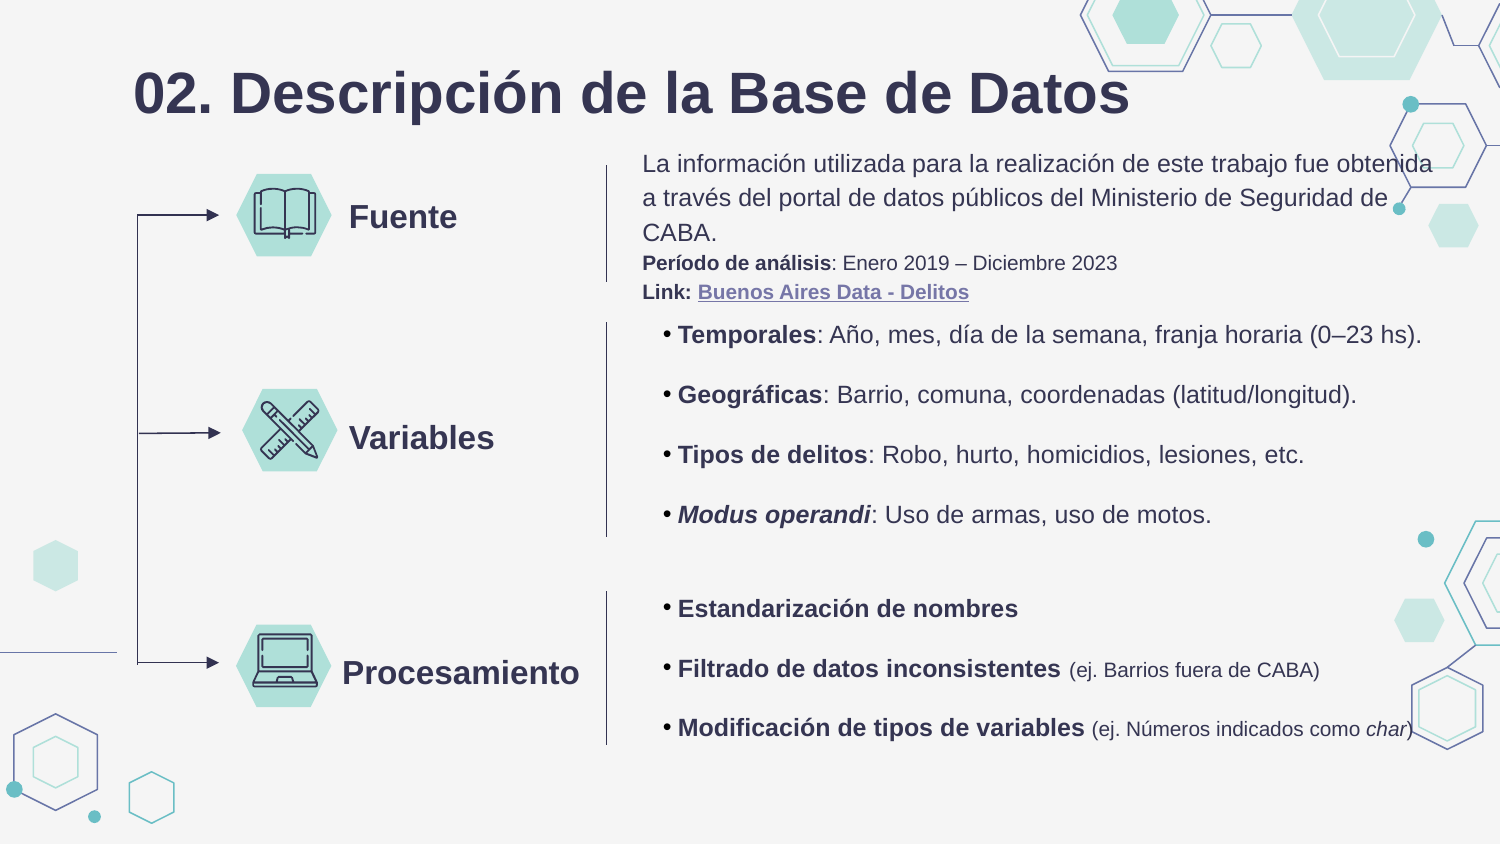

# 02. Descripción de la Base de Datos
Fuente
La información utilizada para la realización de este trabajo fue obtenida a través del portal de datos públicos del Ministerio de Seguridad de CABA.
Período de análisis: Enero 2019 – Diciembre 2023
Link: Buenos Aires Data - Delitos

Temporales: Año, mes, día de la semana, franja horaria (0–23 hs).

Geográficas: Barrio, comuna, coordenadas (latitud/longitud).

Tipos de delitos: Robo, hurto, homicidios, lesiones, etc.

Modus operandi: Uso de armas, uso de motos.
Variables

Procesamiento
Estandarización de nombres

Filtrado de datos inconsistentes (ej. Barrios fuera de CABA)

Modificación de tipos de variables (ej. Números indicados como char)